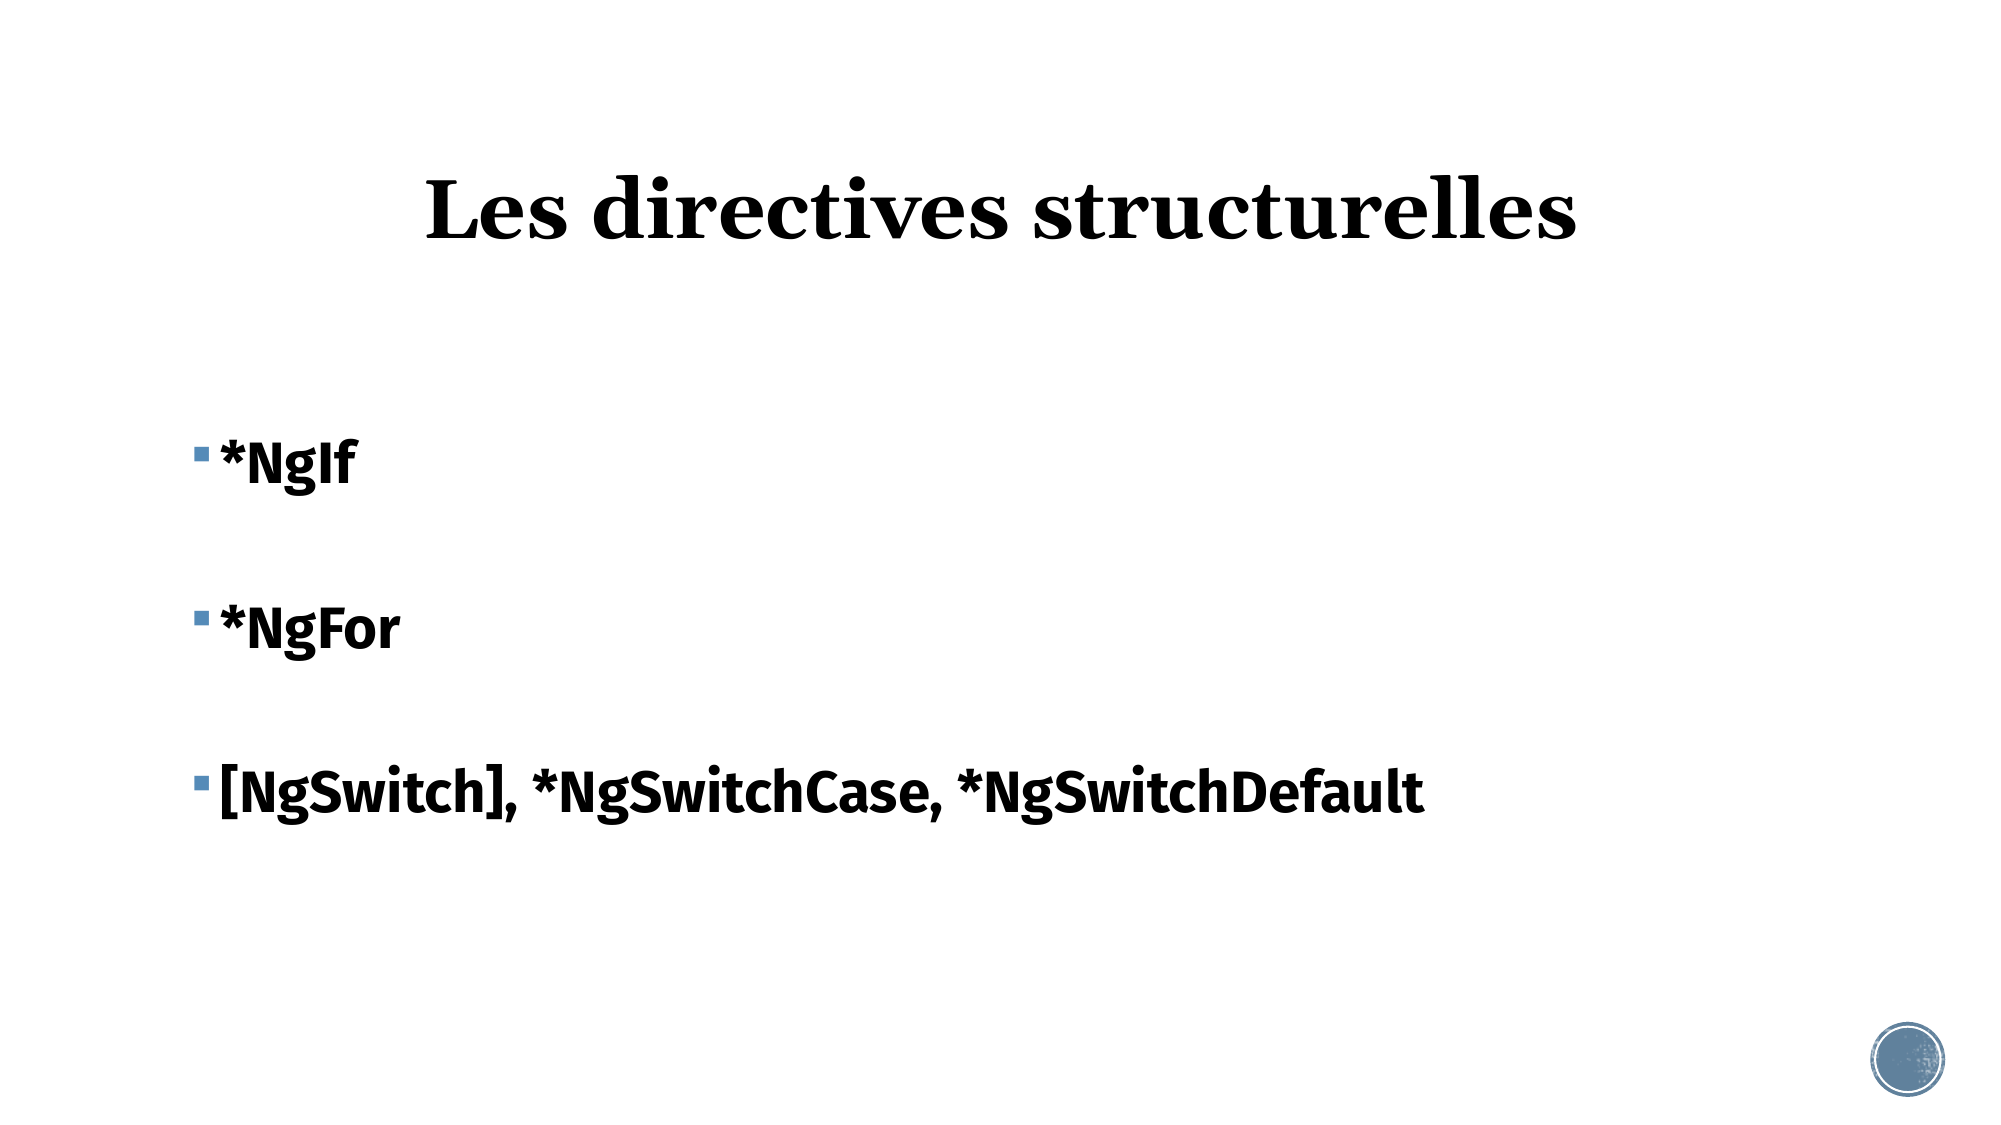

# Les directives structurelles
*NgIf
*NgFor
[NgSwitch], *NgSwitchCase, *NgSwitchDefault